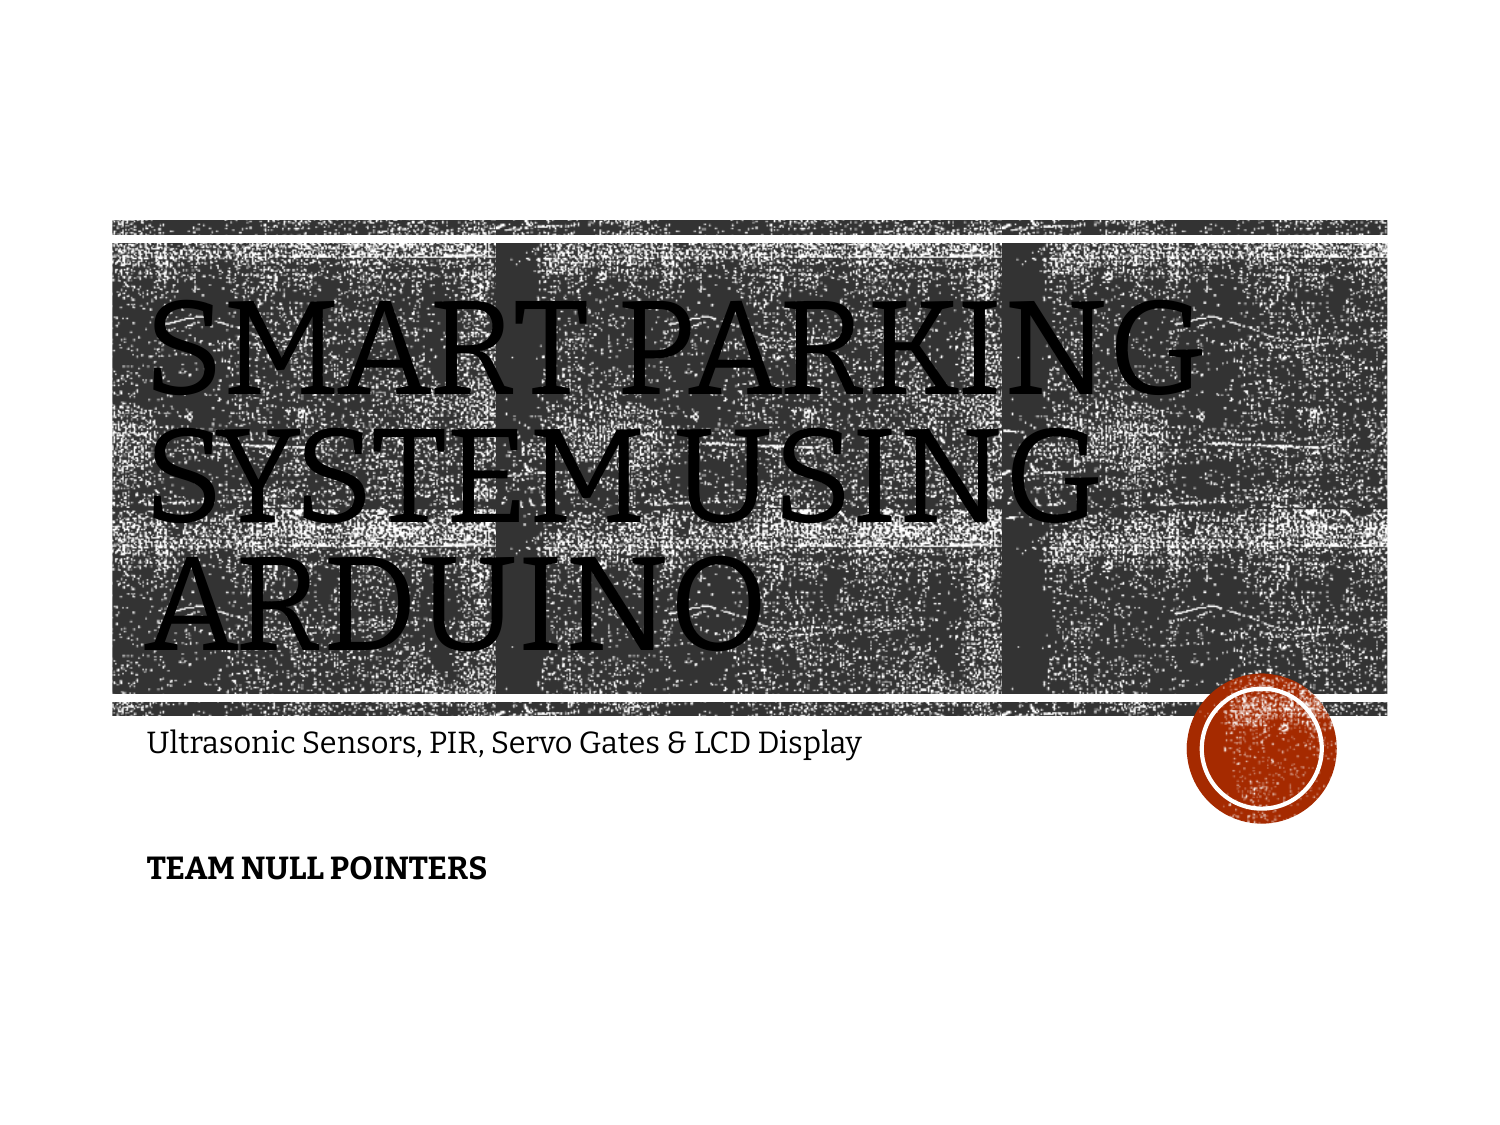

# Smart Parking System using Arduino
Ultrasonic Sensors, PIR, Servo Gates & LCD Display

TEAM NULL POINTERS